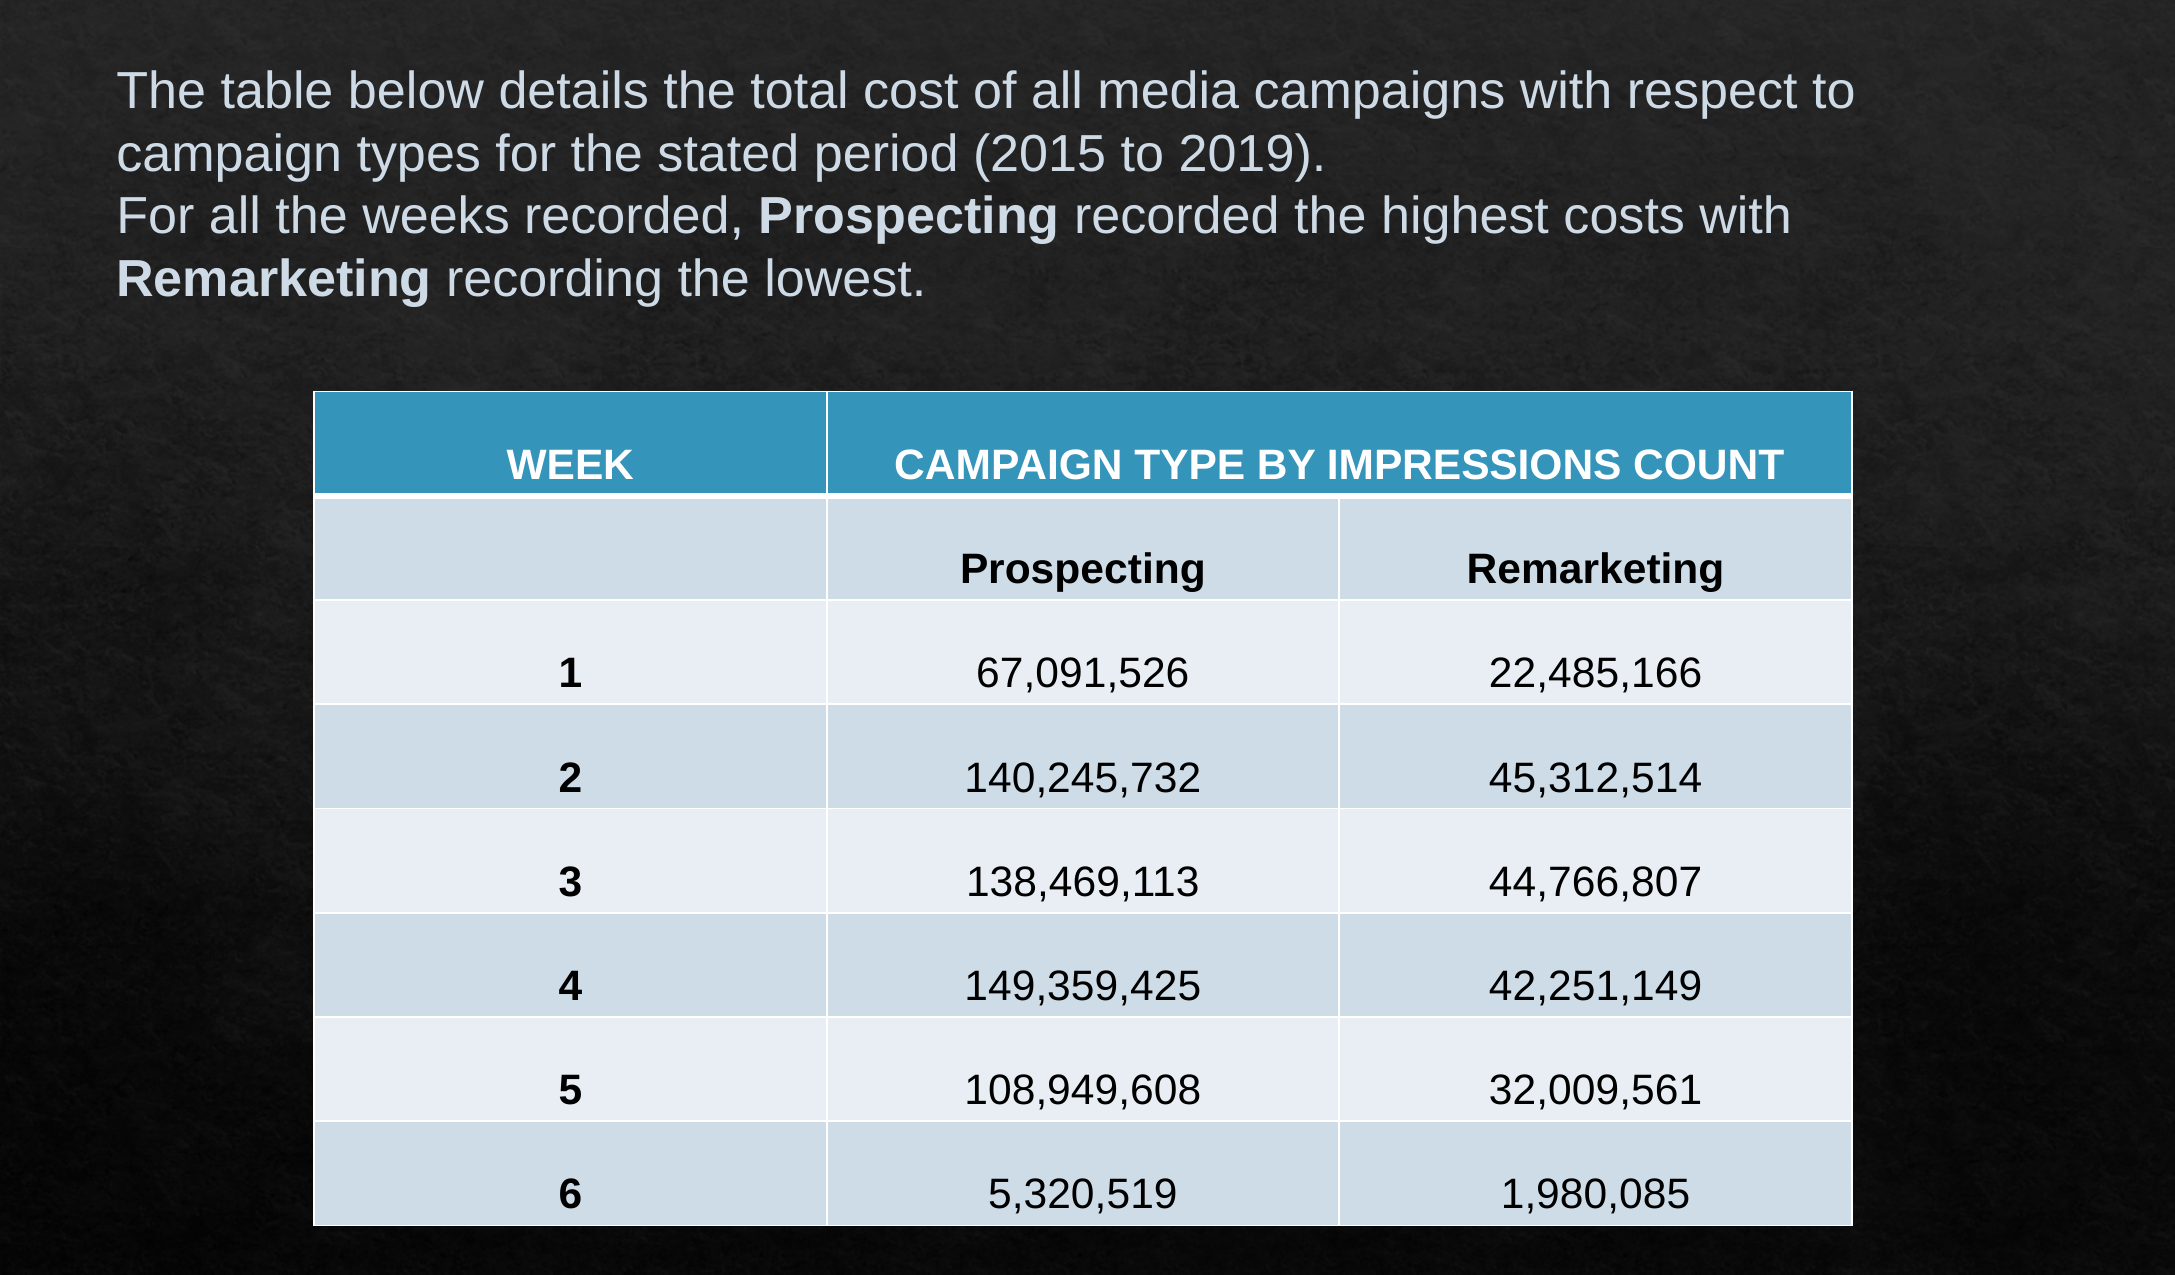

The table below details the total cost of all media campaigns with respect to campaign types for the stated period (2015 to 2019).
For all the weeks recorded, Prospecting recorded the highest costs with Remarketing recording the lowest.
| WEEK | CAMPAIGN TYPE BY IMPRESSIONS COUNT |  |
| --- | --- | --- |
|  | Prospecting | Remarketing |
| 1 | 67,091,526 | 22,485,166 |
| 2 | 140,245,732 | 45,312,514 |
| 3 | 138,469,113 | 44,766,807 |
| 4 | 149,359,425 | 42,251,149 |
| 5 | 108,949,608 | 32,009,561 |
| 6 | 5,320,519 | 1,980,085 |